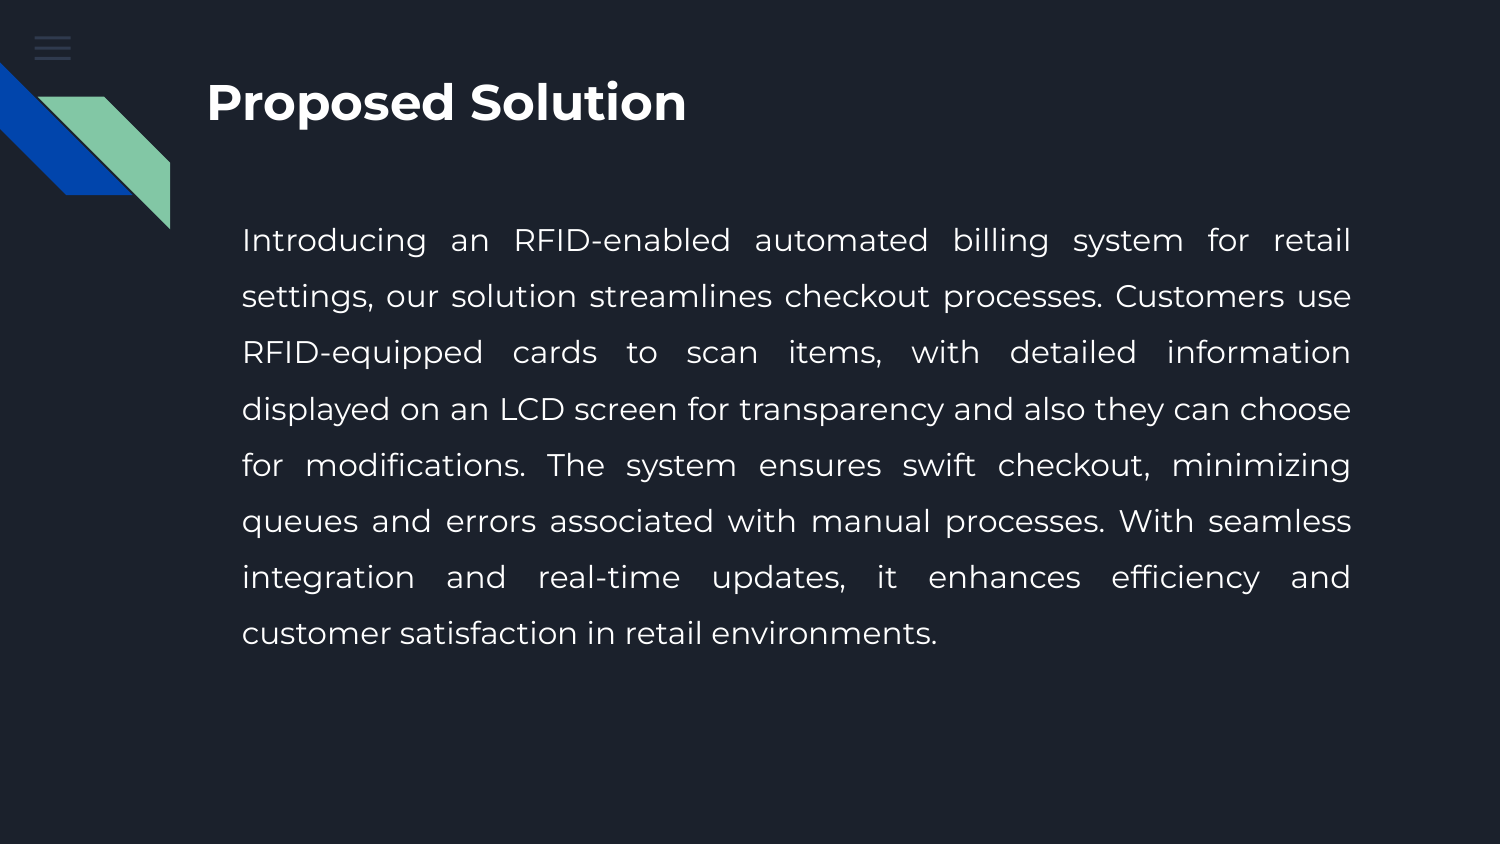

# Proposed Solution
Introducing an RFID-enabled automated billing system for retail settings, our solution streamlines checkout processes. Customers use RFID-equipped cards to scan items, with detailed information displayed on an LCD screen for transparency and also they can choose for modifications. The system ensures swift checkout, minimizing queues and errors associated with manual processes. With seamless integration and real-time updates, it enhances efficiency and customer satisfaction in retail environments.